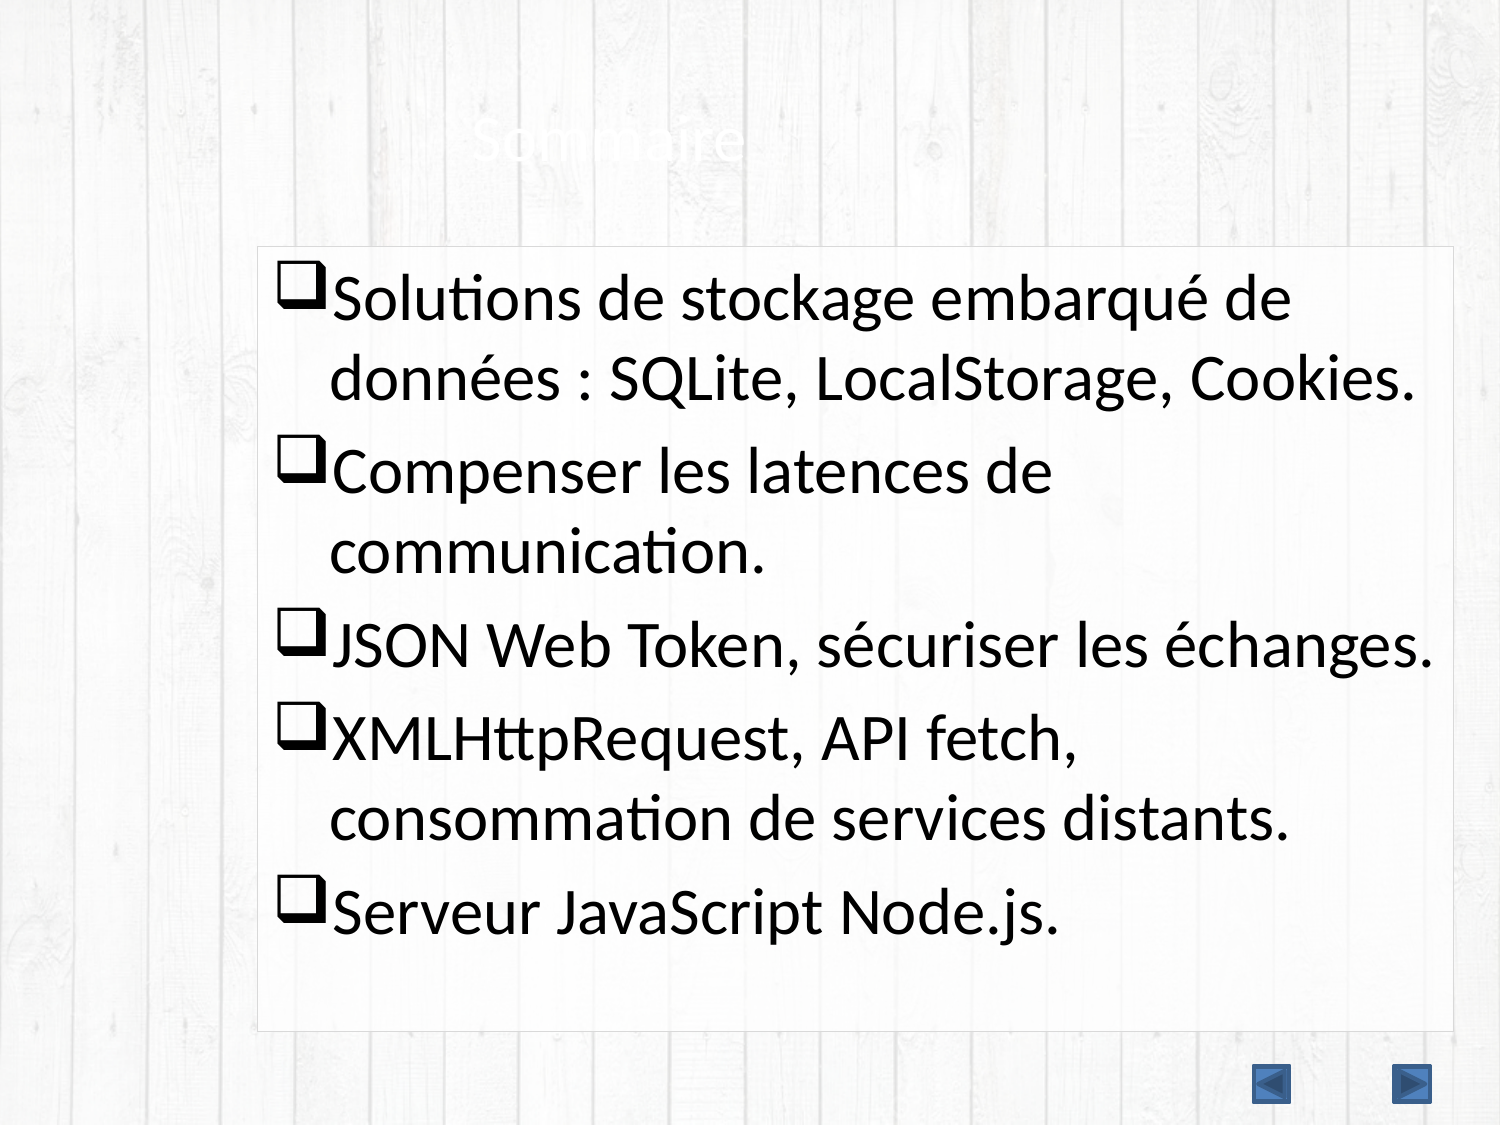

# Sommaire
Solutions de stockage embarqué de données : SQLite, LocalStorage, Cookies.
Compenser les latences de communication.
JSON Web Token, sécuriser les échanges.
XMLHttpRequest, API fetch, consommation de services distants.
Serveur JavaScript Node.js.